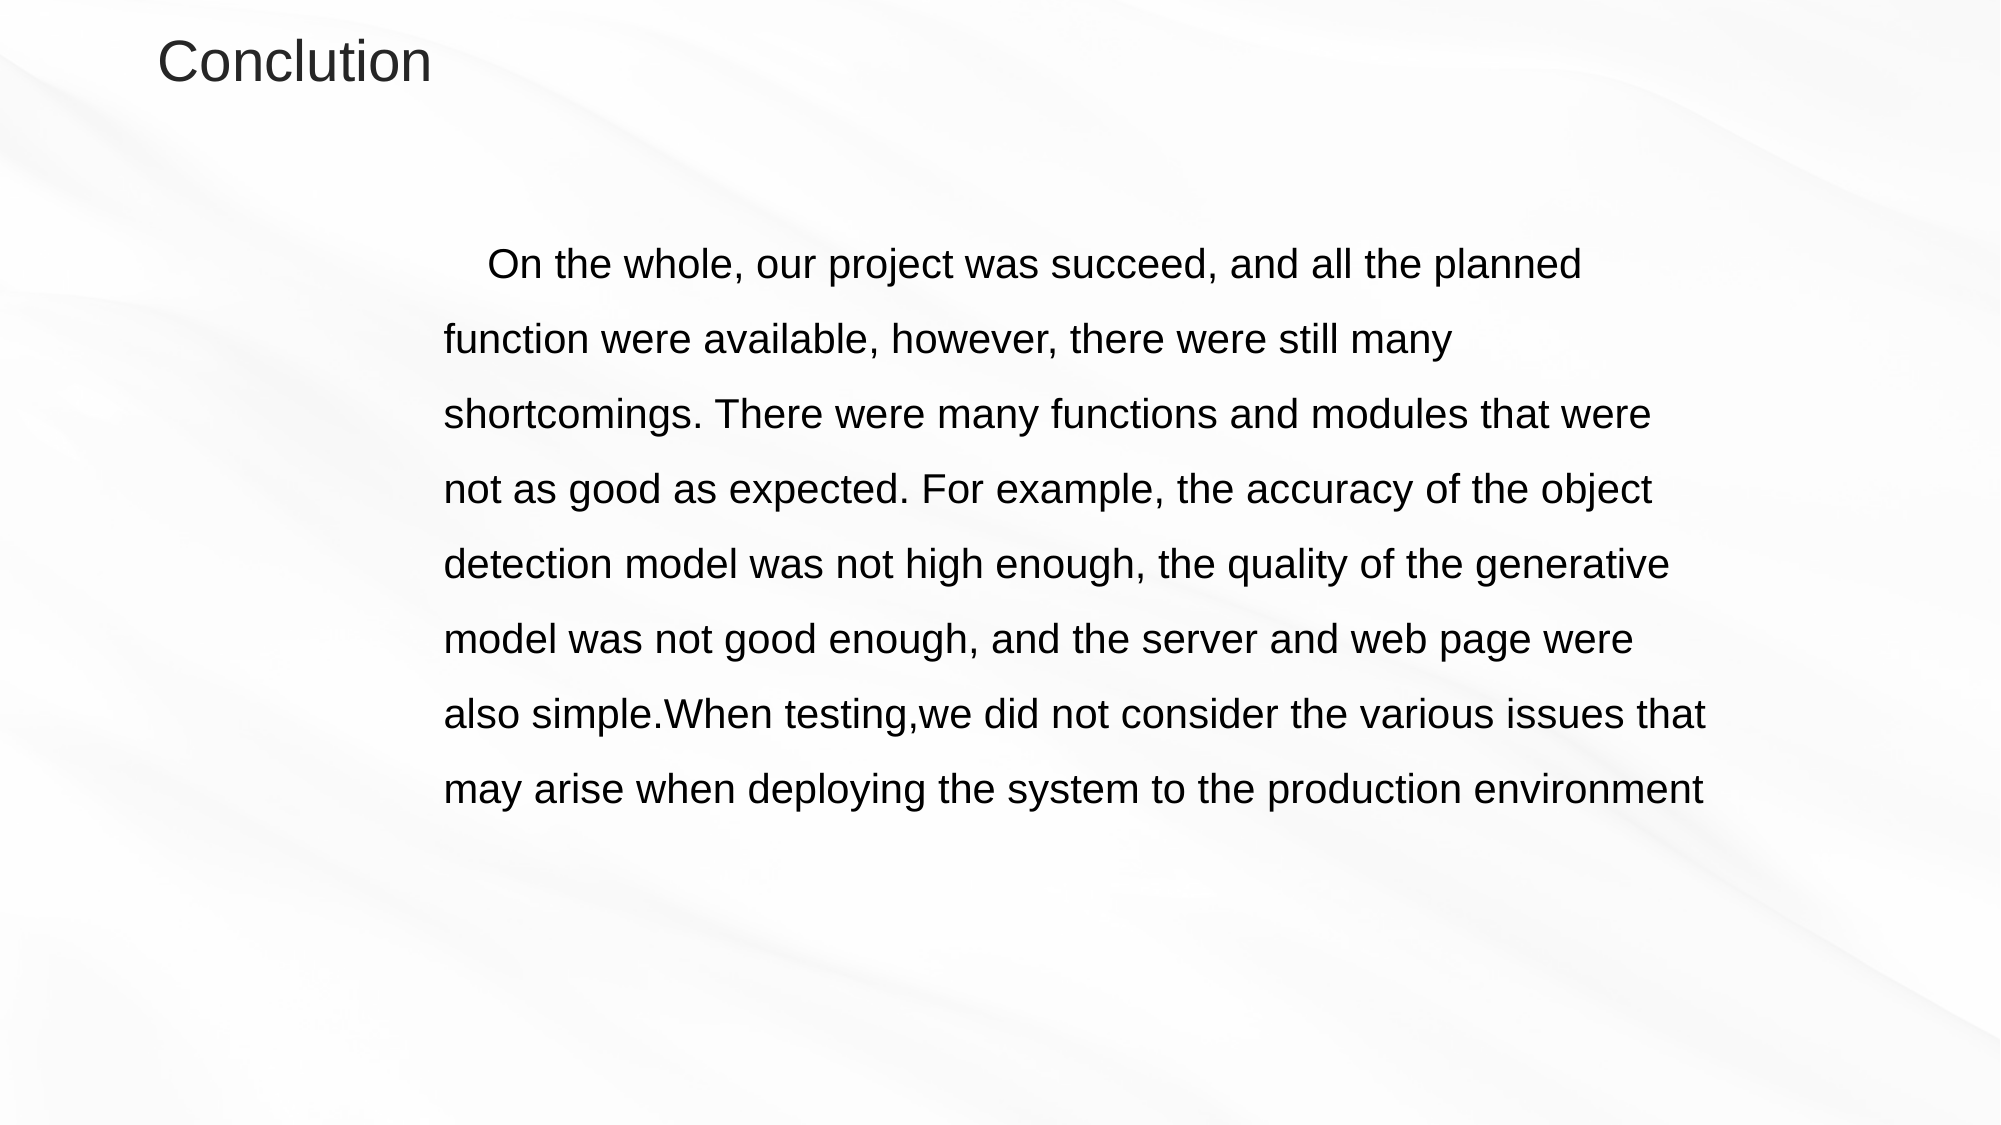

Conclution
On the whole, our project was succeed, and all the planned function were available, however, there were still many shortcomings. There were many functions and modules that were not as good as expected. For example, the accuracy of the object detection model was not high enough, the quality of the generative model was not good enough, and the server and web page were also simple.When testing,we did not consider the various issues that may arise when deploying the system to the production environment